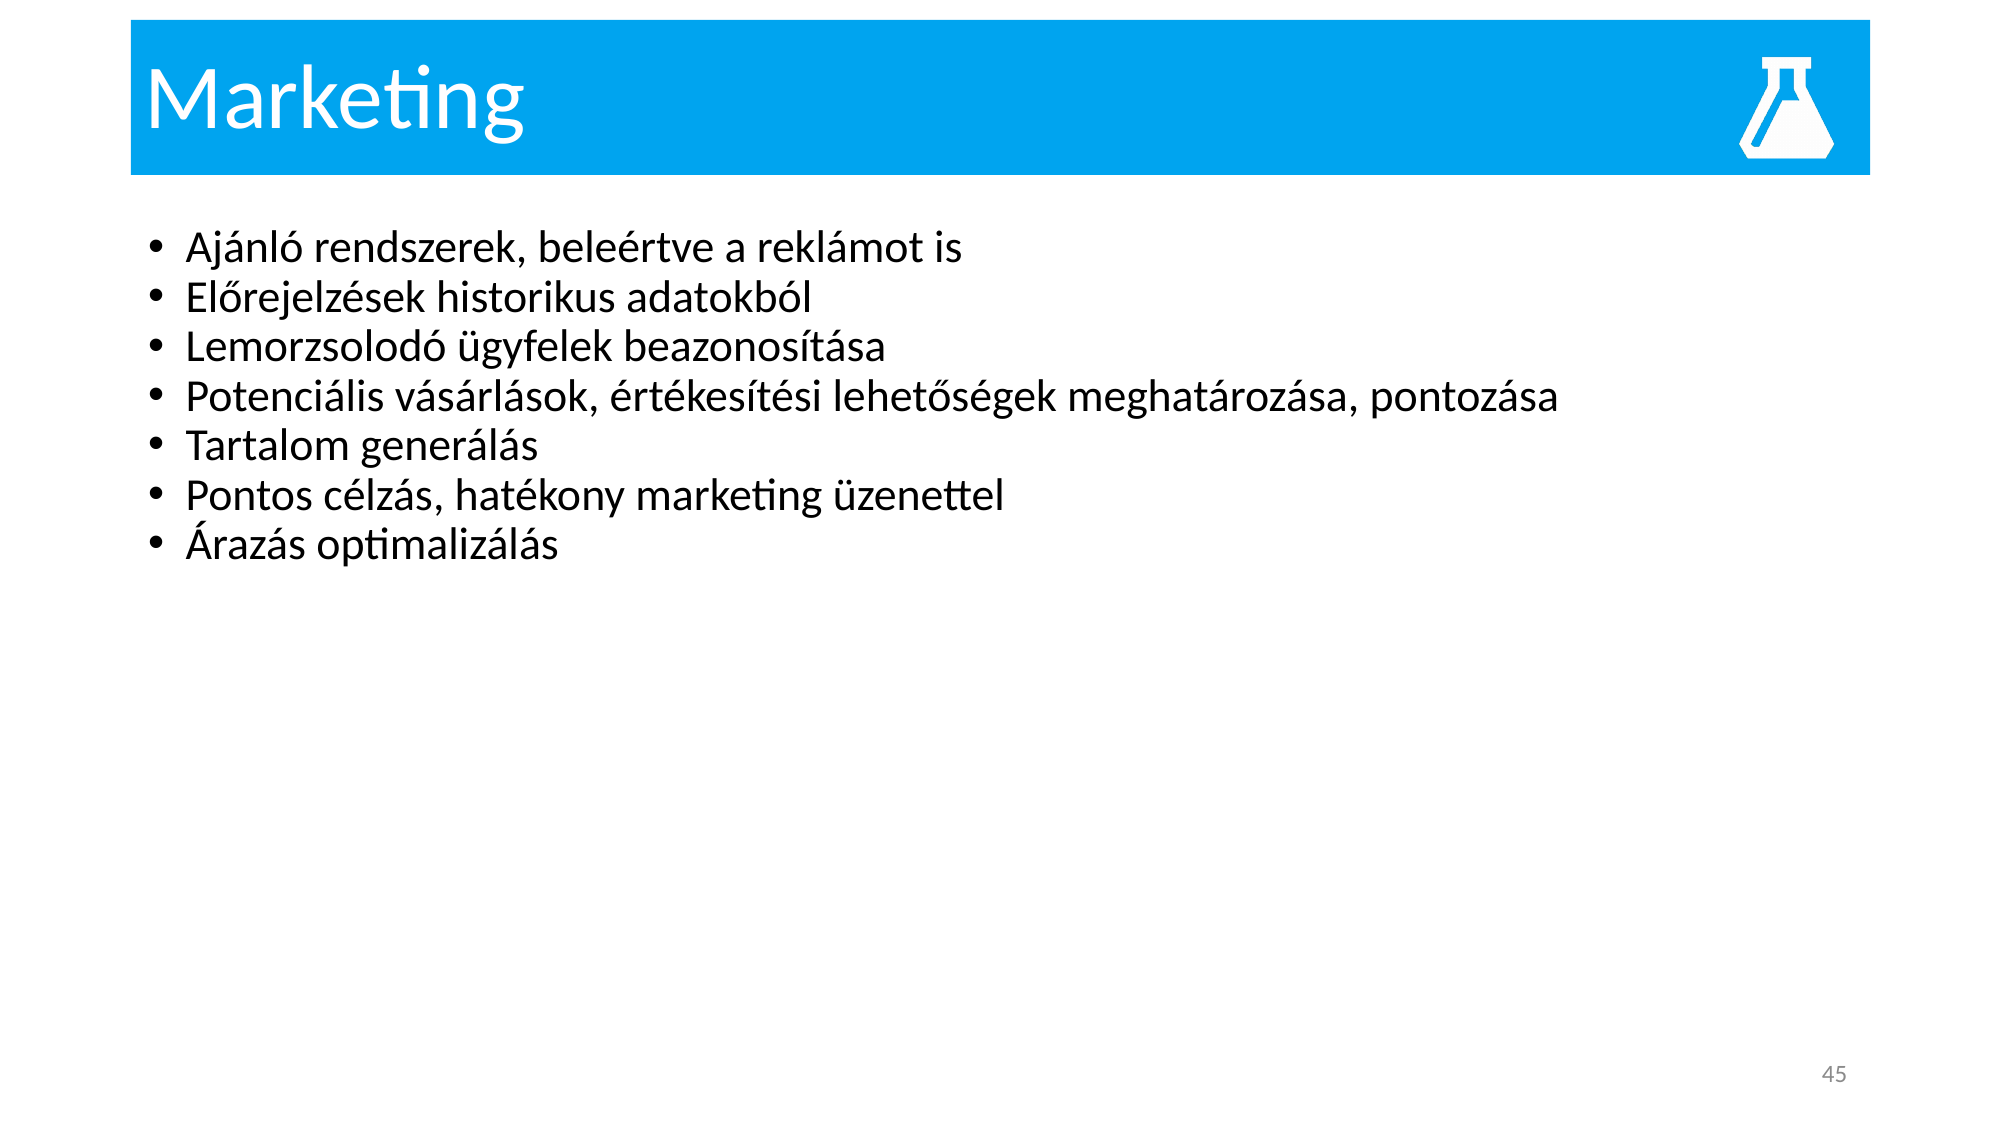

# Marketing
Ajánló rendszerek, beleértve a reklámot is
Előrejelzések historikus adatokból
Lemorzsolodó ügyfelek beazonosítása
Potenciális vásárlások, értékesítési lehetőségek meghatározása, pontozása
Tartalom generálás
Pontos célzás, hatékony marketing üzenettel
Árazás optimalizálás

45